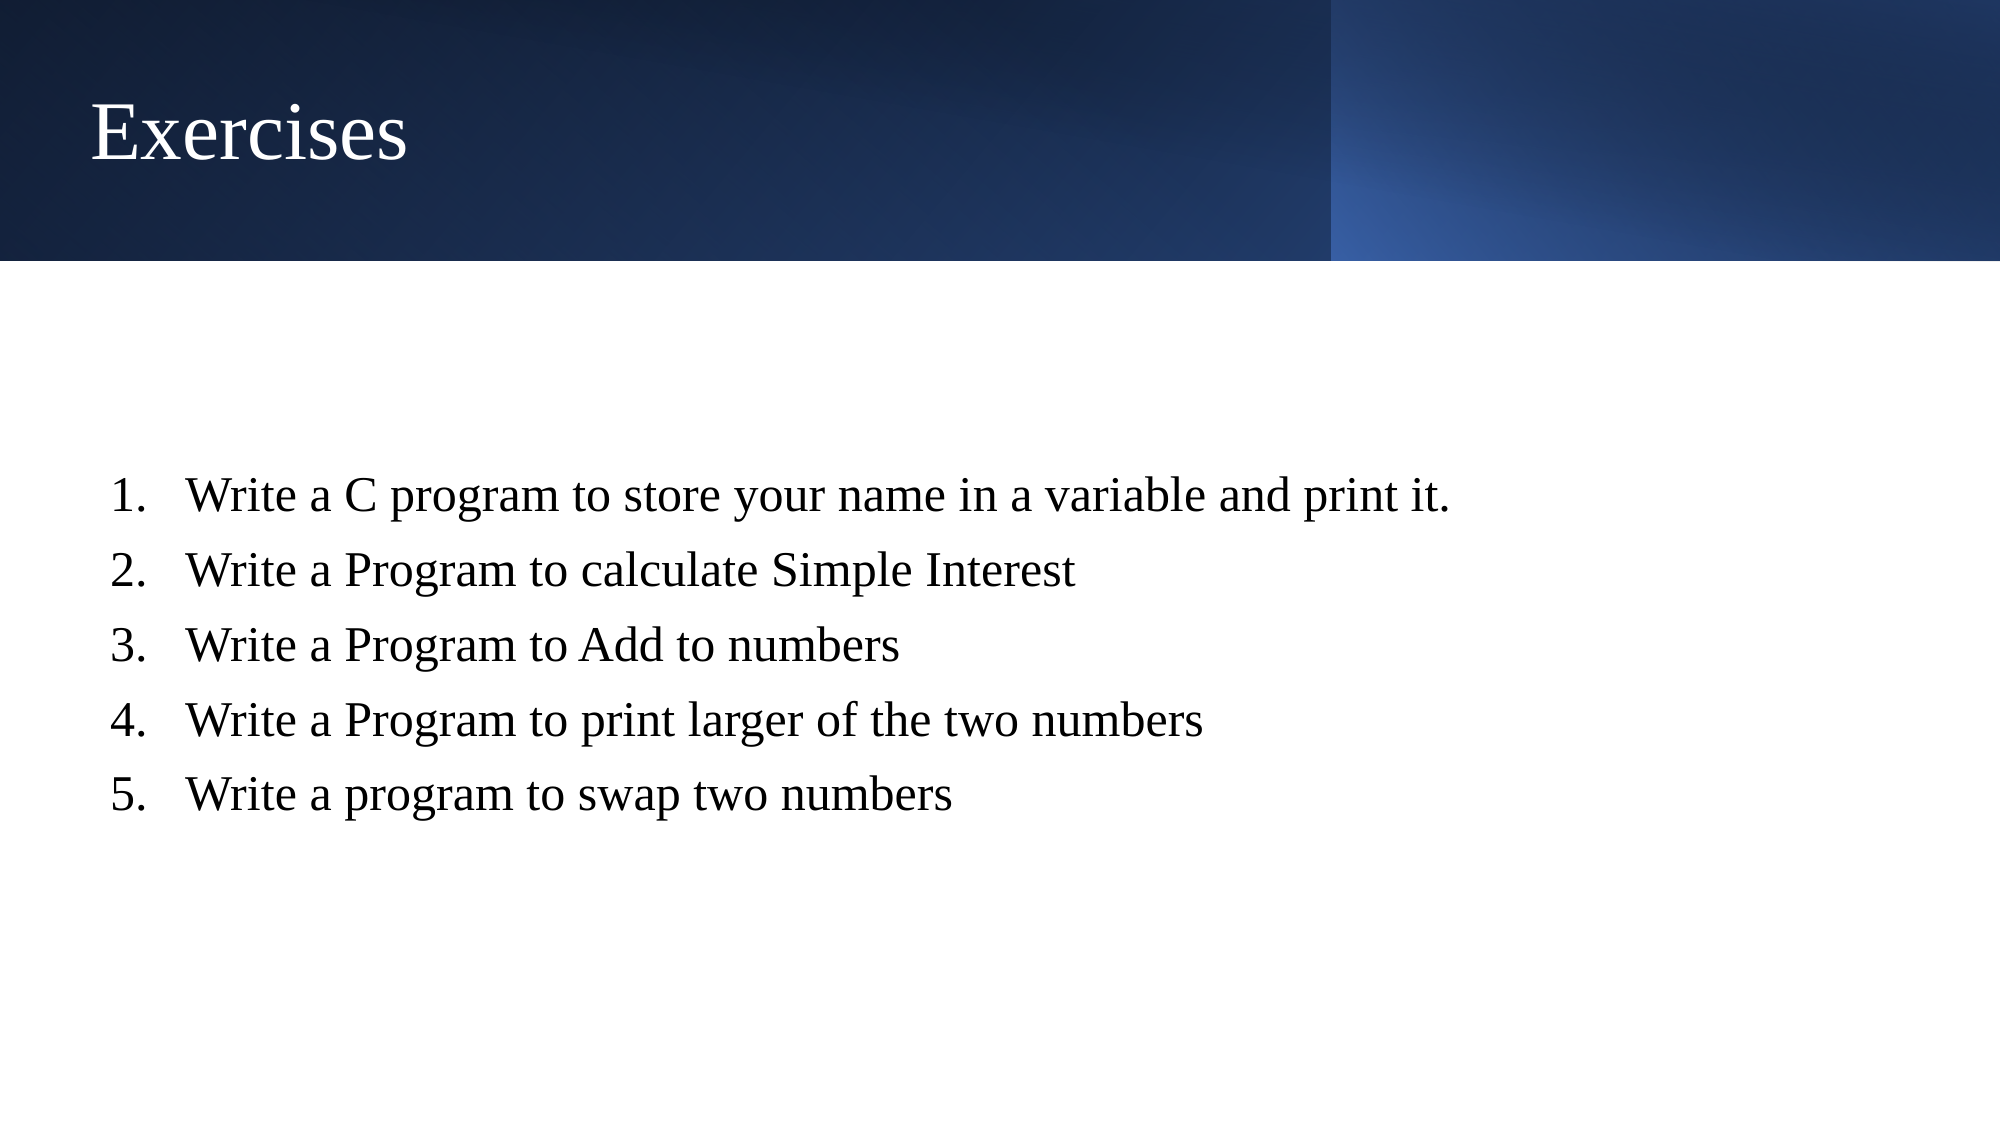

# Exercises
Write a C program to store your name in a variable and print it.
Write a Program to calculate Simple Interest
Write a Program to Add to numbers
Write a Program to print larger of the two numbers
Write a program to swap two numbers